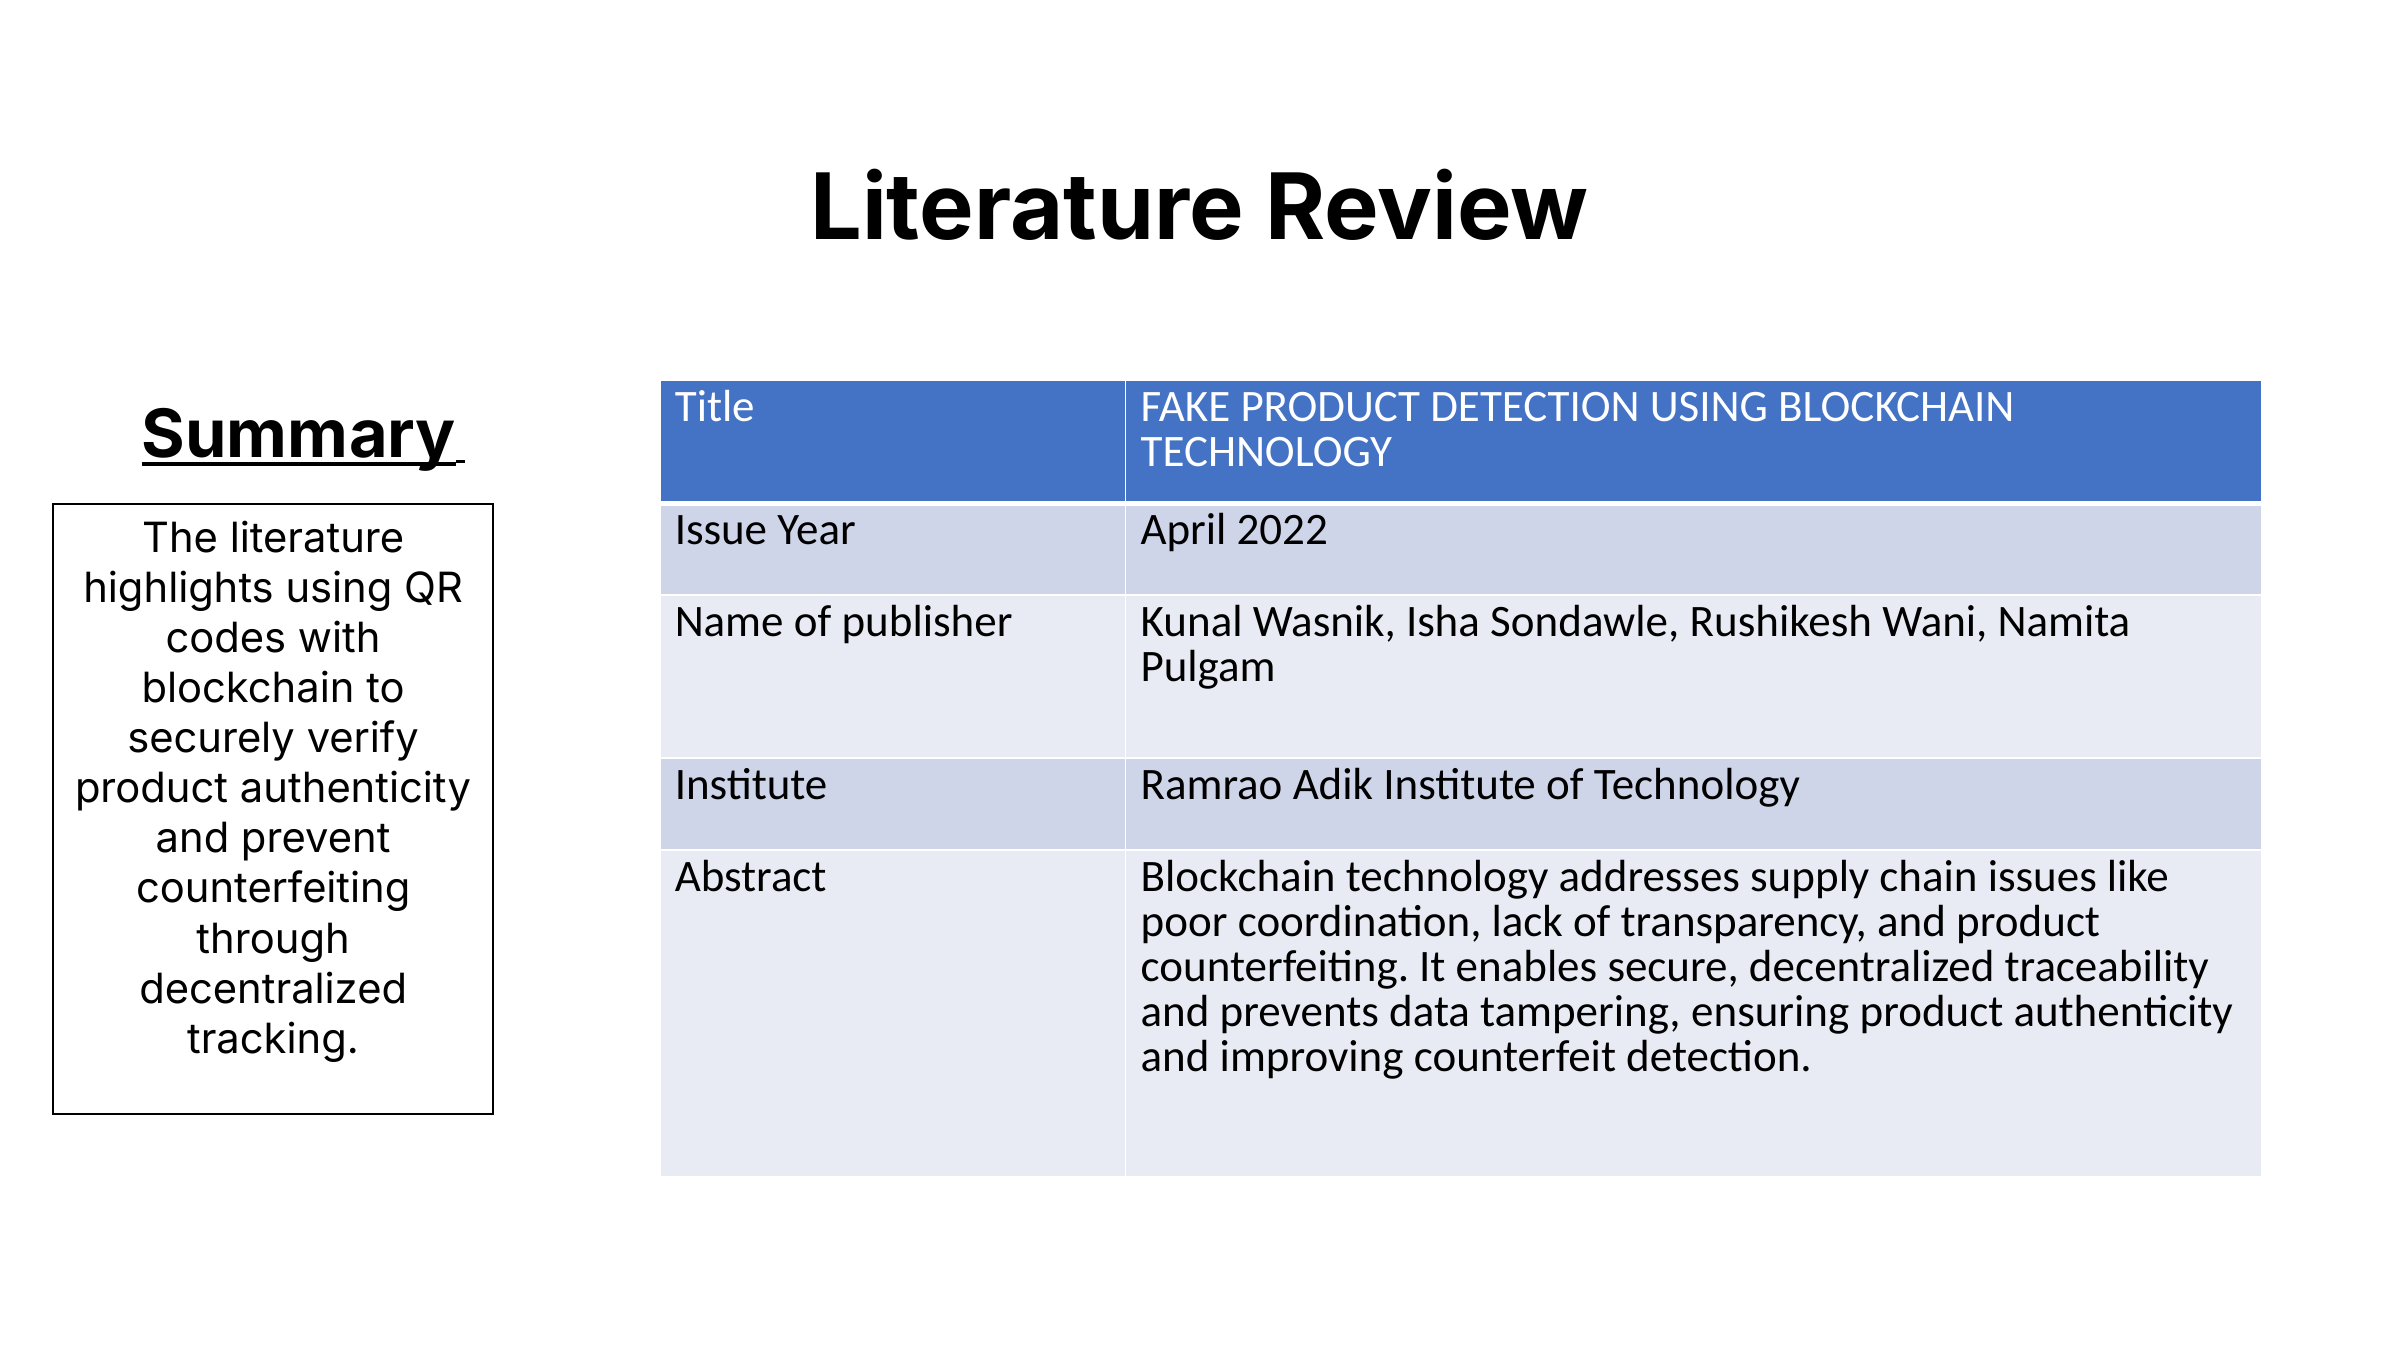

Literature Review
| Title | FAKE PRODUCT DETECTION USING BLOCKCHAIN TECHNOLOGY |
| --- | --- |
| Issue Year | April 2022 |
| Name of publisher | Kunal Wasnik, Isha Sondawle, Rushikesh Wani, Namita Pulgam |
| Institute | Ramrao Adik Institute of Technology |
| Abstract | Blockchain technology addresses supply chain issues like poor coordination, lack of transparency, and product counterfeiting. It enables secure, decentralized traceability and prevents data tampering, ensuring product authenticity and improving counterfeit detection. |
Summary
The literature highlights using QR codes with blockchain to securely verify product authenticity and prevent counterfeiting through decentralized tracking.